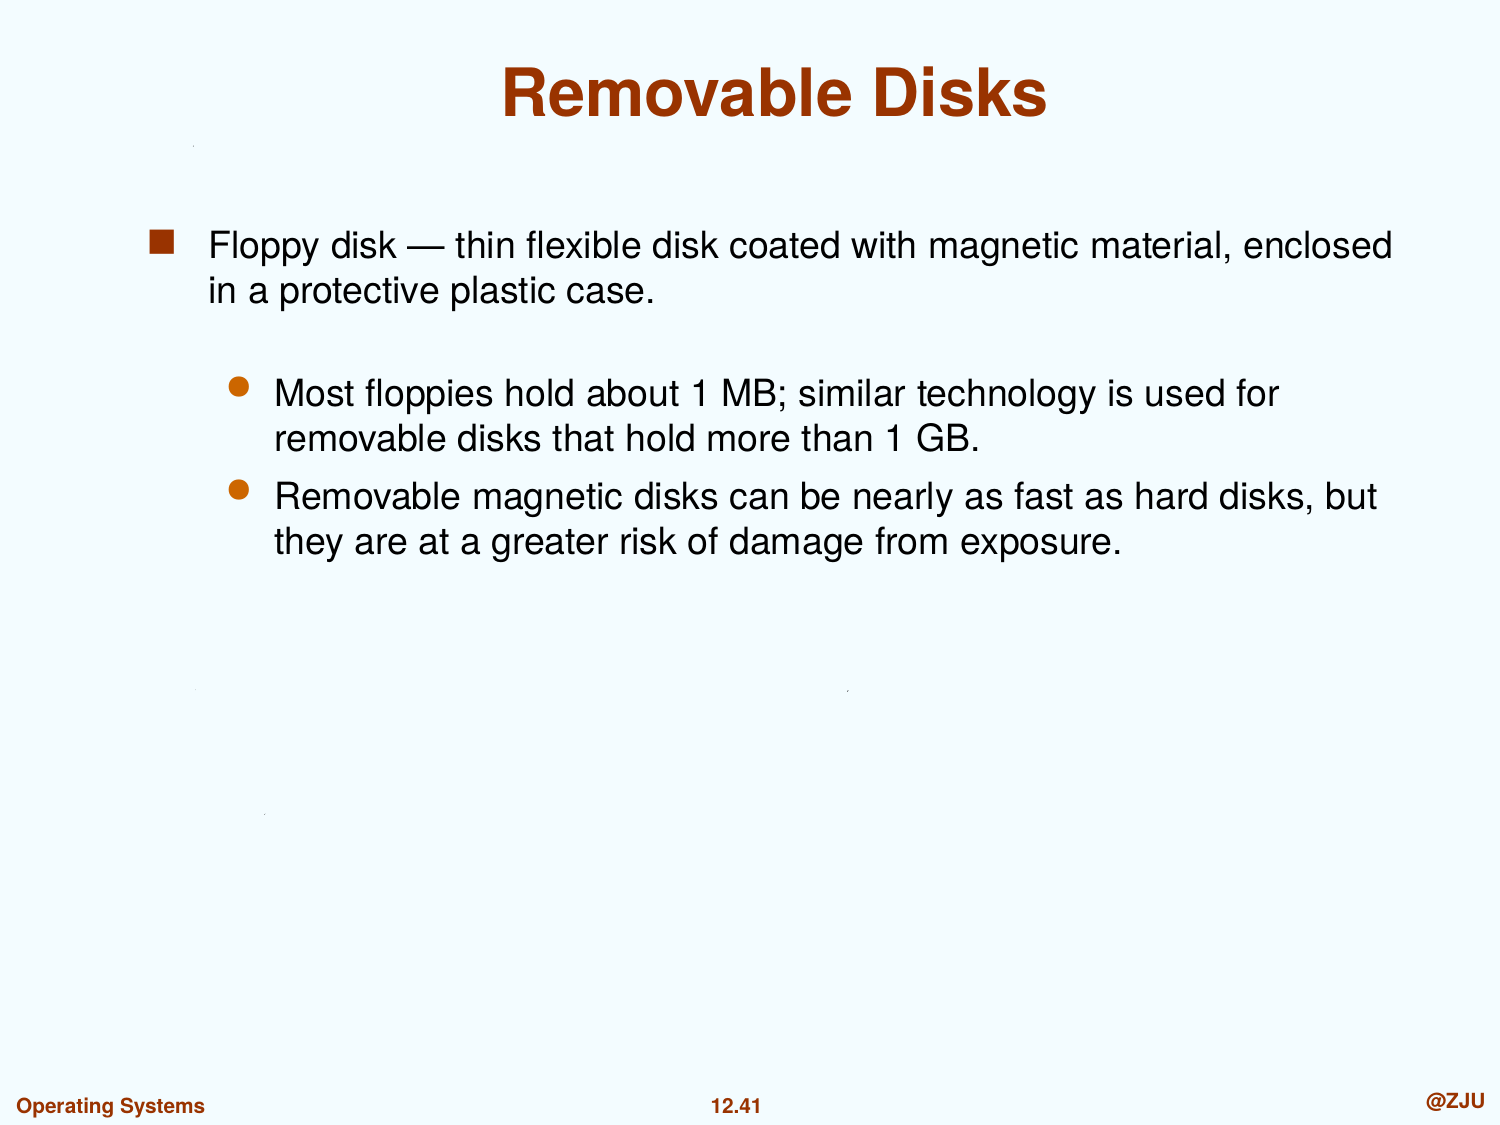

# Removable Disks
Floppy disk — thin flexible disk coated with magnetic material, enclosed in a protective plastic case.
Most floppies hold about 1 MB; similar technology is used for removable disks that hold more than 1 GB.
Removable magnetic disks can be nearly as fast as hard disks, but they are at a greater risk of damage from exposure.